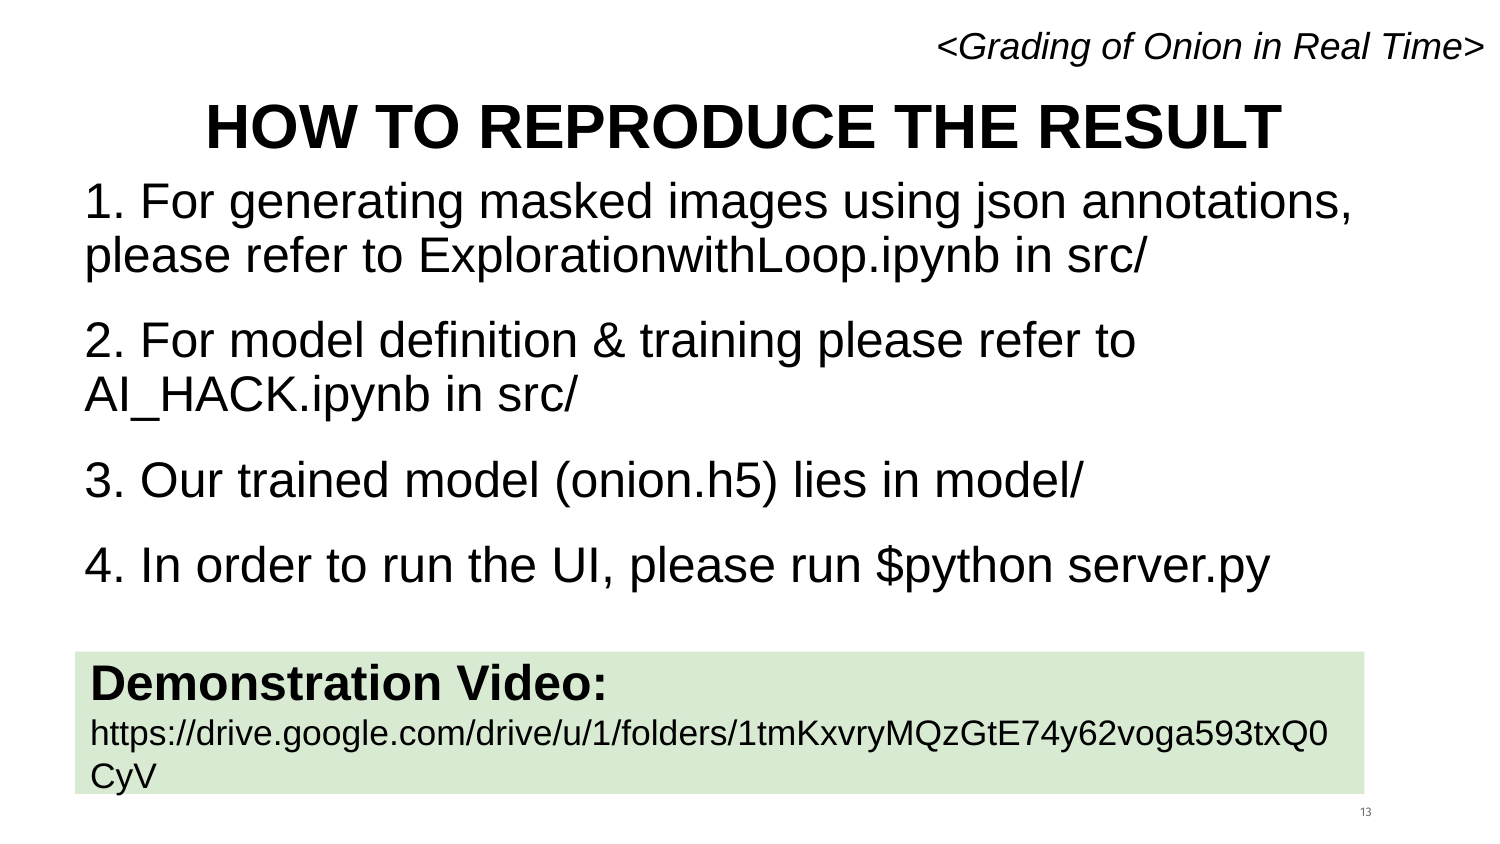

<Grading of Onion in Real Time>
# HOW TO REPRODUCE THE RESULT
1. For generating masked images using json annotations, please refer to ExplorationwithLoop.ipynb in src/
2. For model definition & training please refer to AI_HACK.ipynb in src/
3. Our trained model (onion.h5) lies in model/
4. In order to run the UI, please run $python server.py
Demonstration Video: https://drive.google.com/drive/u/1/folders/1tmKxvryMQzGtE74y62voga593txQ0CyV